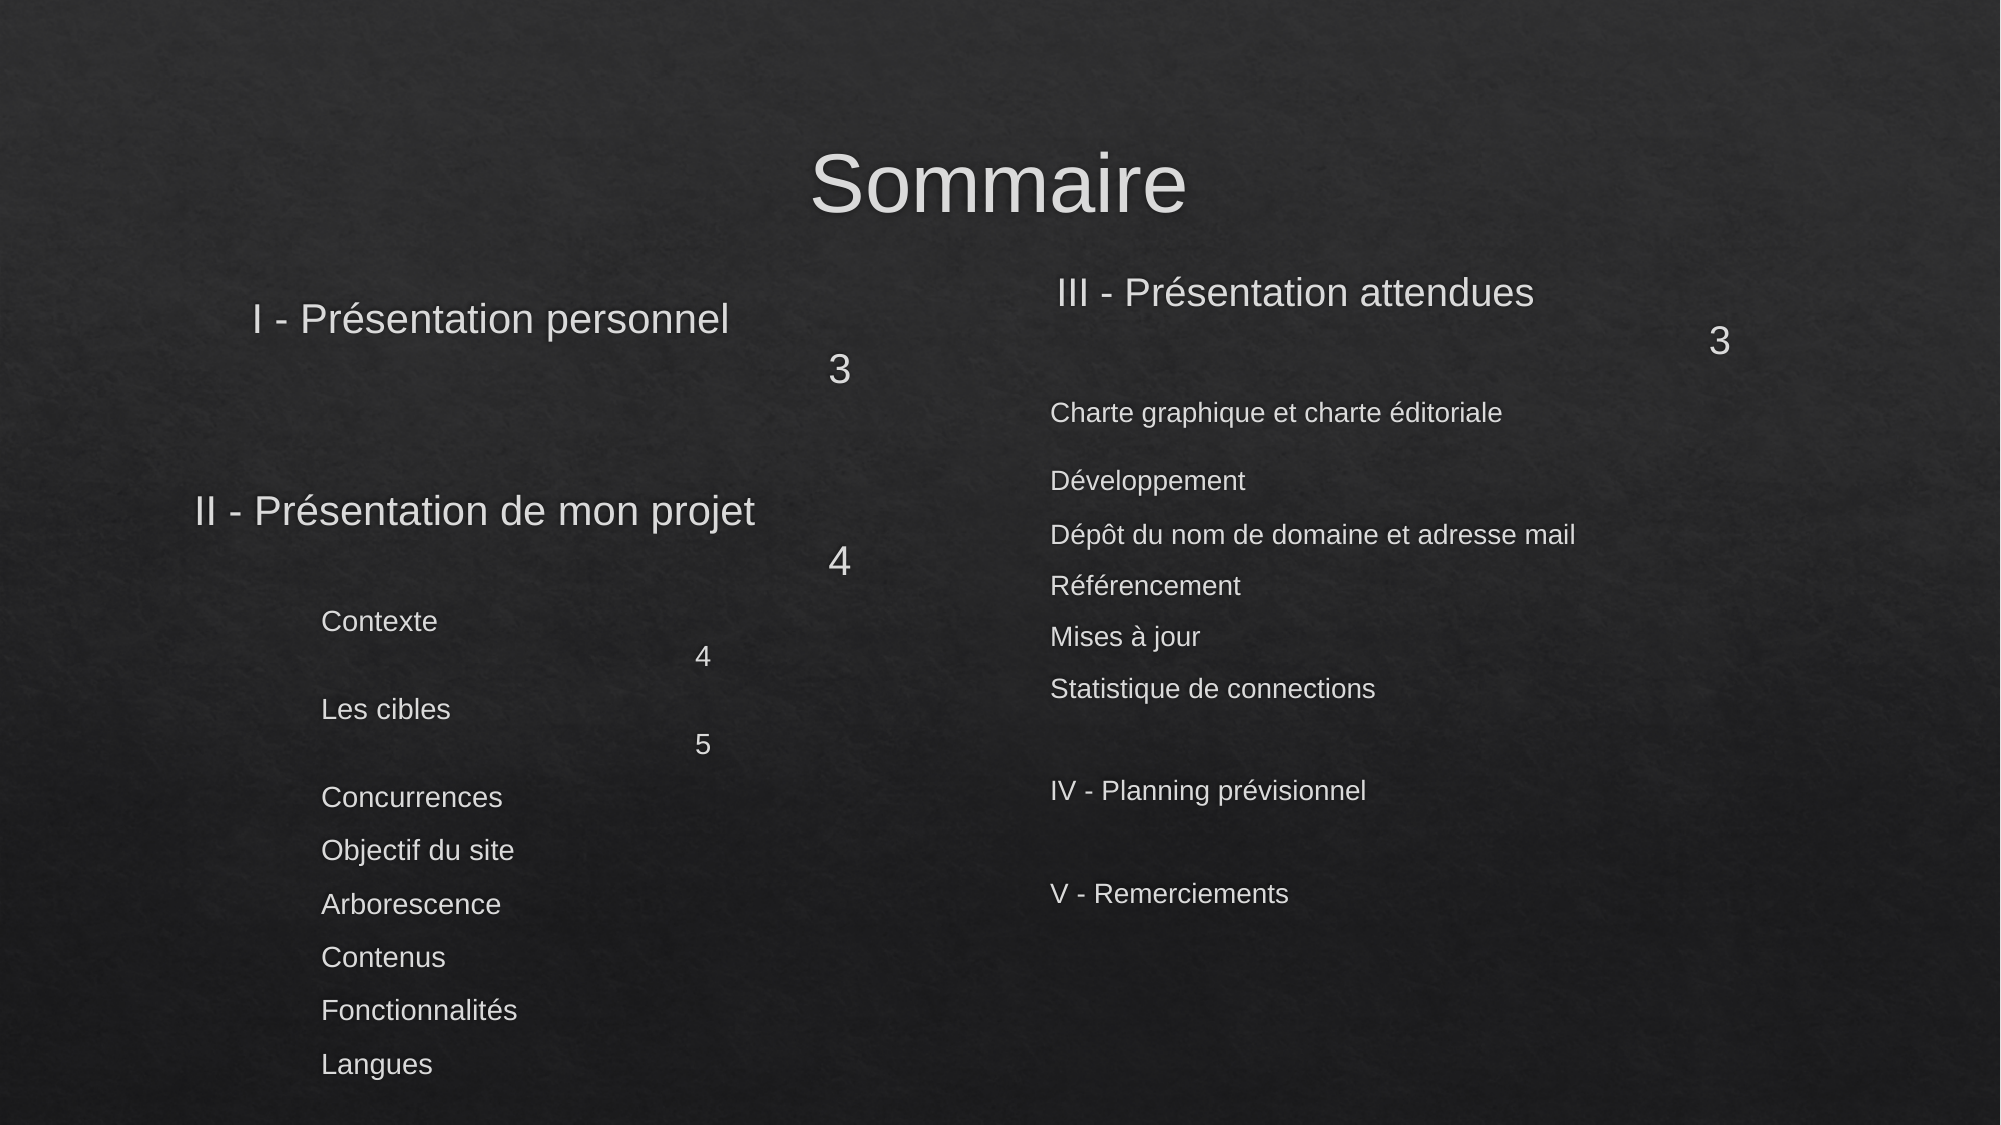

# Sommaire
III - Présentation attendues	             3
	Charte graphique et charte éditoriale
	Développement
	Dépôt du nom de domaine et adresse mail
	Référencement
	Mises à jour
	Statistique de connections

IV - Planning prévisionnel

V - Remerciements
I - Présentation personnel 		      3

II - Présentation de mon projet	      4
	Contexte					     	         4
	Les cibles						         5
	Concurrences
	Objectif du site
	Arborescence
	Contenus
	Fonctionnalités
	Langues